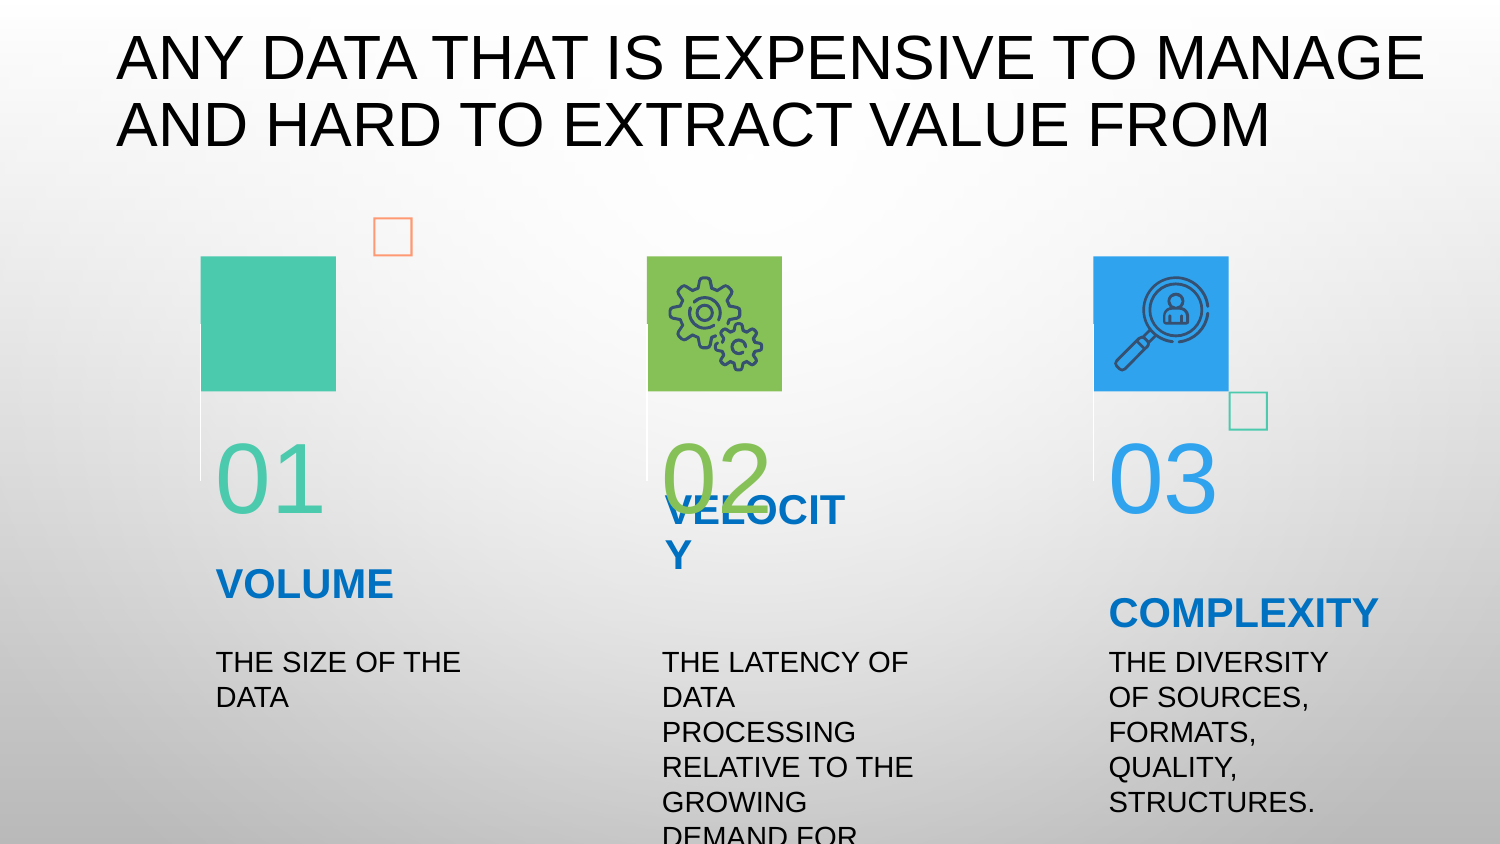

any data that is expensive to manage and hard to extract value from

01
02
03
# Volume
Velocity
Complexity
the diversity of sources, formats, quality, structures.

The size of the data

The latency of data processing relative to the growing demand for interactivity